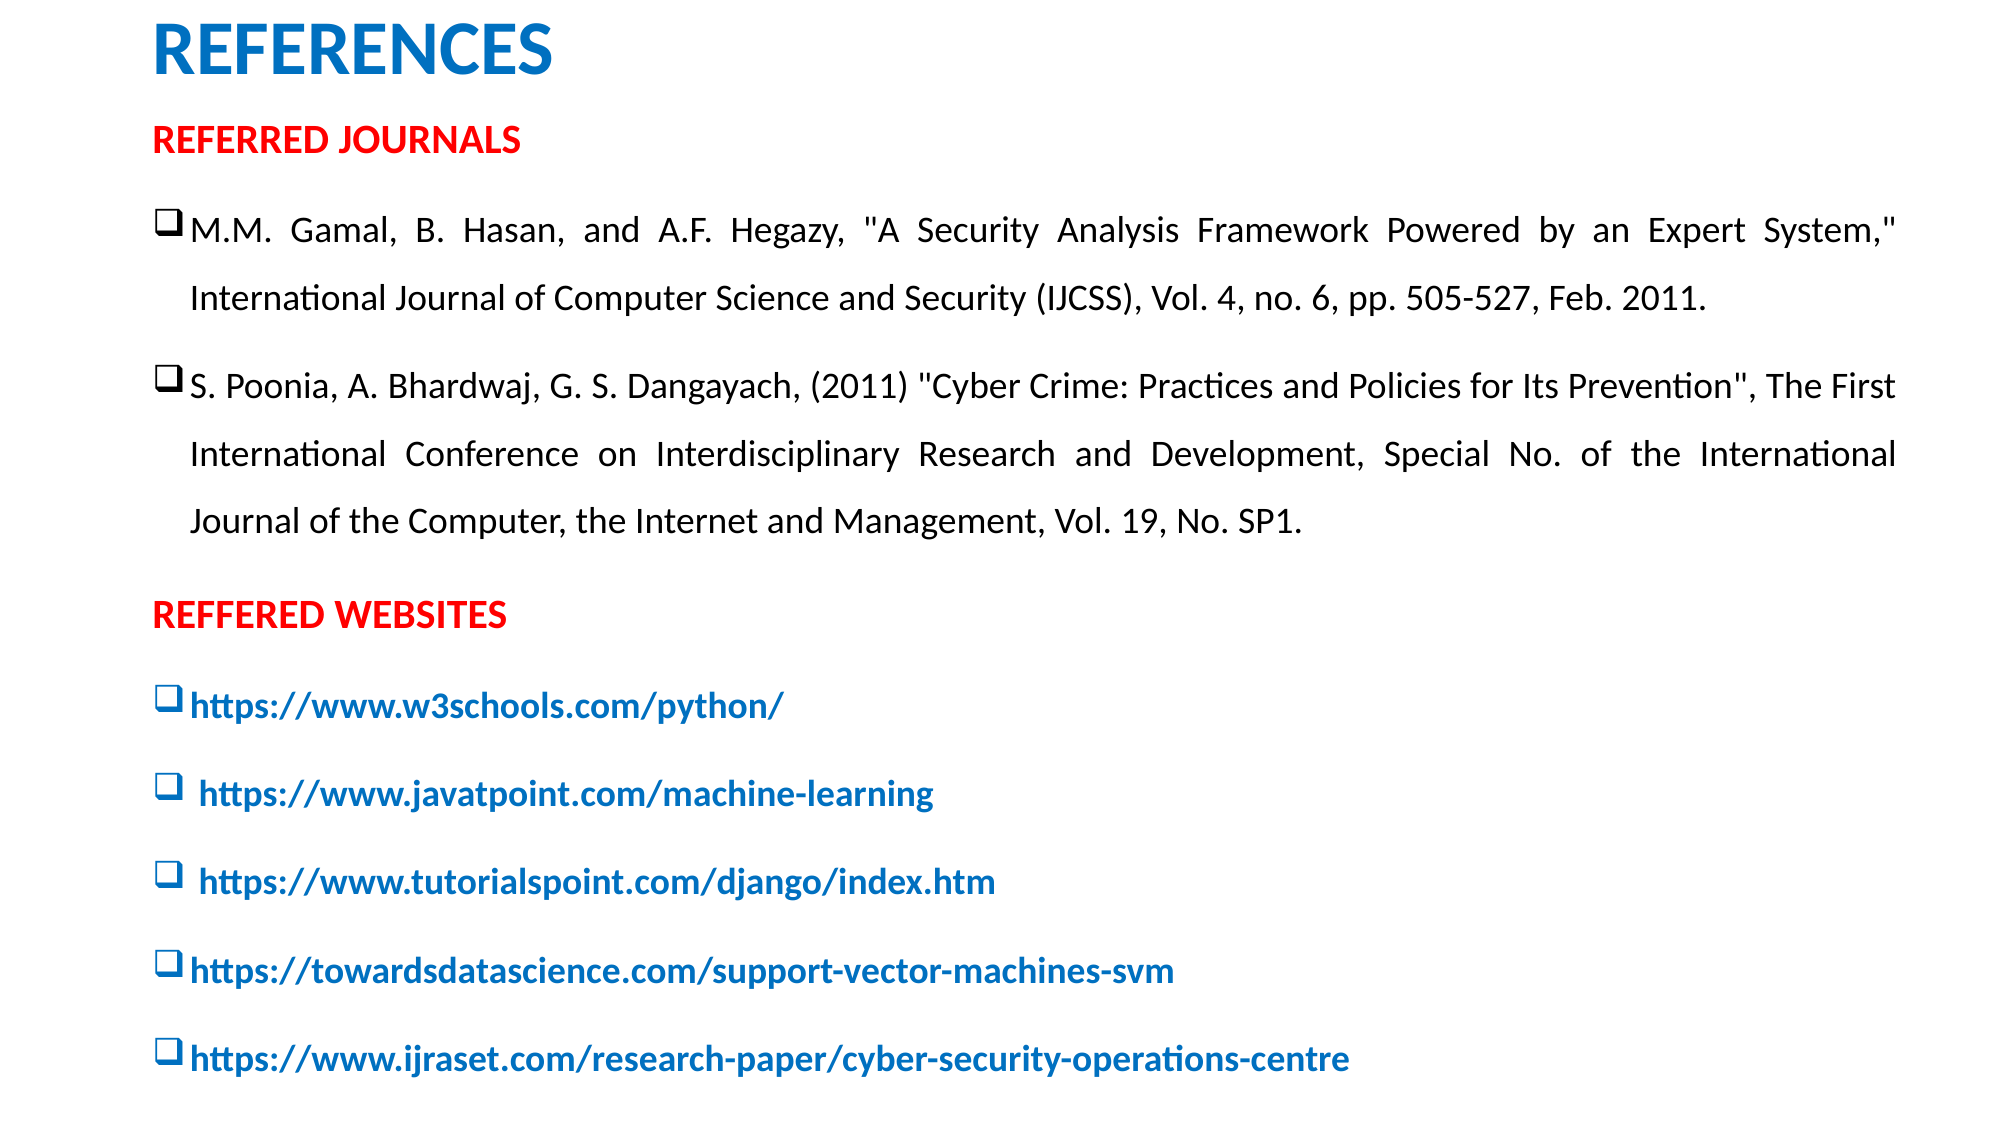

# REFERENCES
REFERRED JOURNALS
M.M. Gamal, B. Hasan, and A.F. Hegazy, "A Security Analysis Framework Powered by an Expert System," International Journal of Computer Science and Security (IJCSS), Vol. 4, no. 6, pp. 505-527, Feb. 2011.
S. Poonia, A. Bhardwaj, G. S. Dangayach, (2011) "Cyber Crime: Practices and Policies for Its Prevention", The First International Conference on Interdisciplinary Research and Development, Special No. of the International Journal of the Computer, the Internet and Management, Vol. 19, No. SP1.
REFFERED WEBSITES
https://www.w3schools.com/python/
 https://www.javatpoint.com/machine-learning
 https://www.tutorialspoint.com/django/index.htm
https://towardsdatascience.com/support-vector-machines-svm
https://www.ijraset.com/research-paper/cyber-security-operations-centre